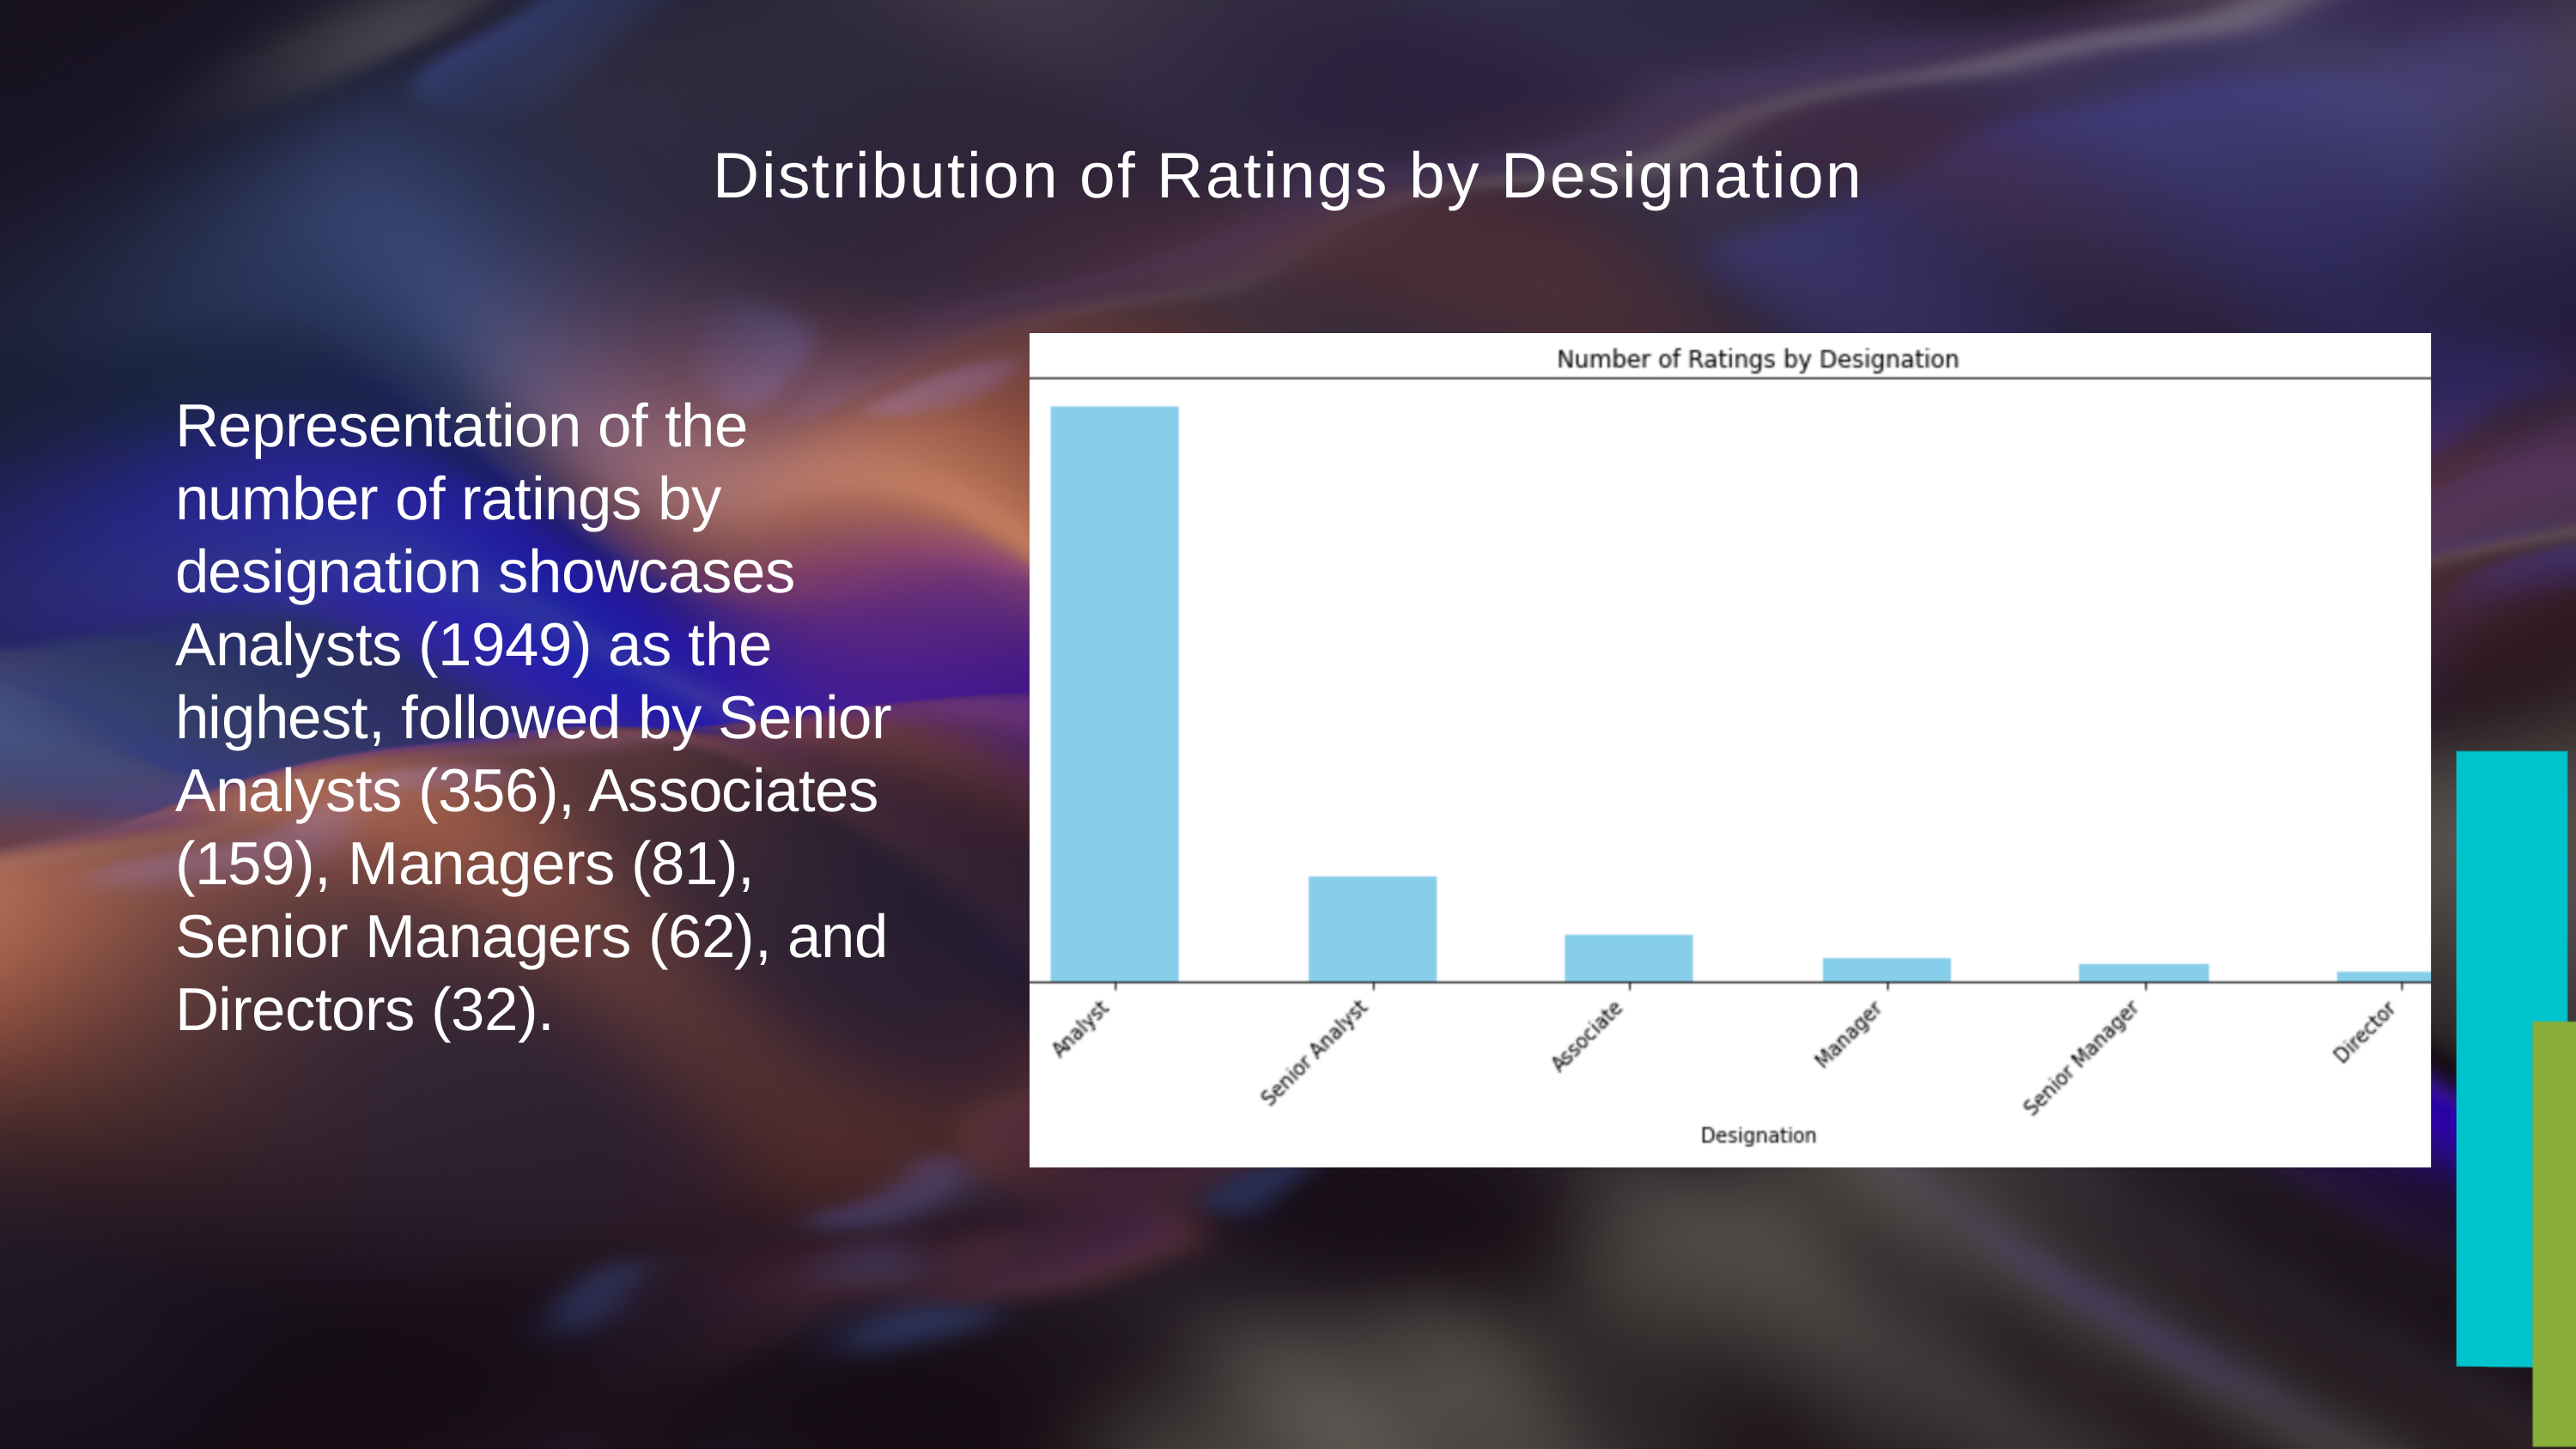

Distribution of Ratings by Designation

Representation of the number of ratings by designation showcases Analysts (1949) as the highest, followed by Senior Analysts (356), Associates (159), Managers (81), Senior Managers (62), and Directors (32).